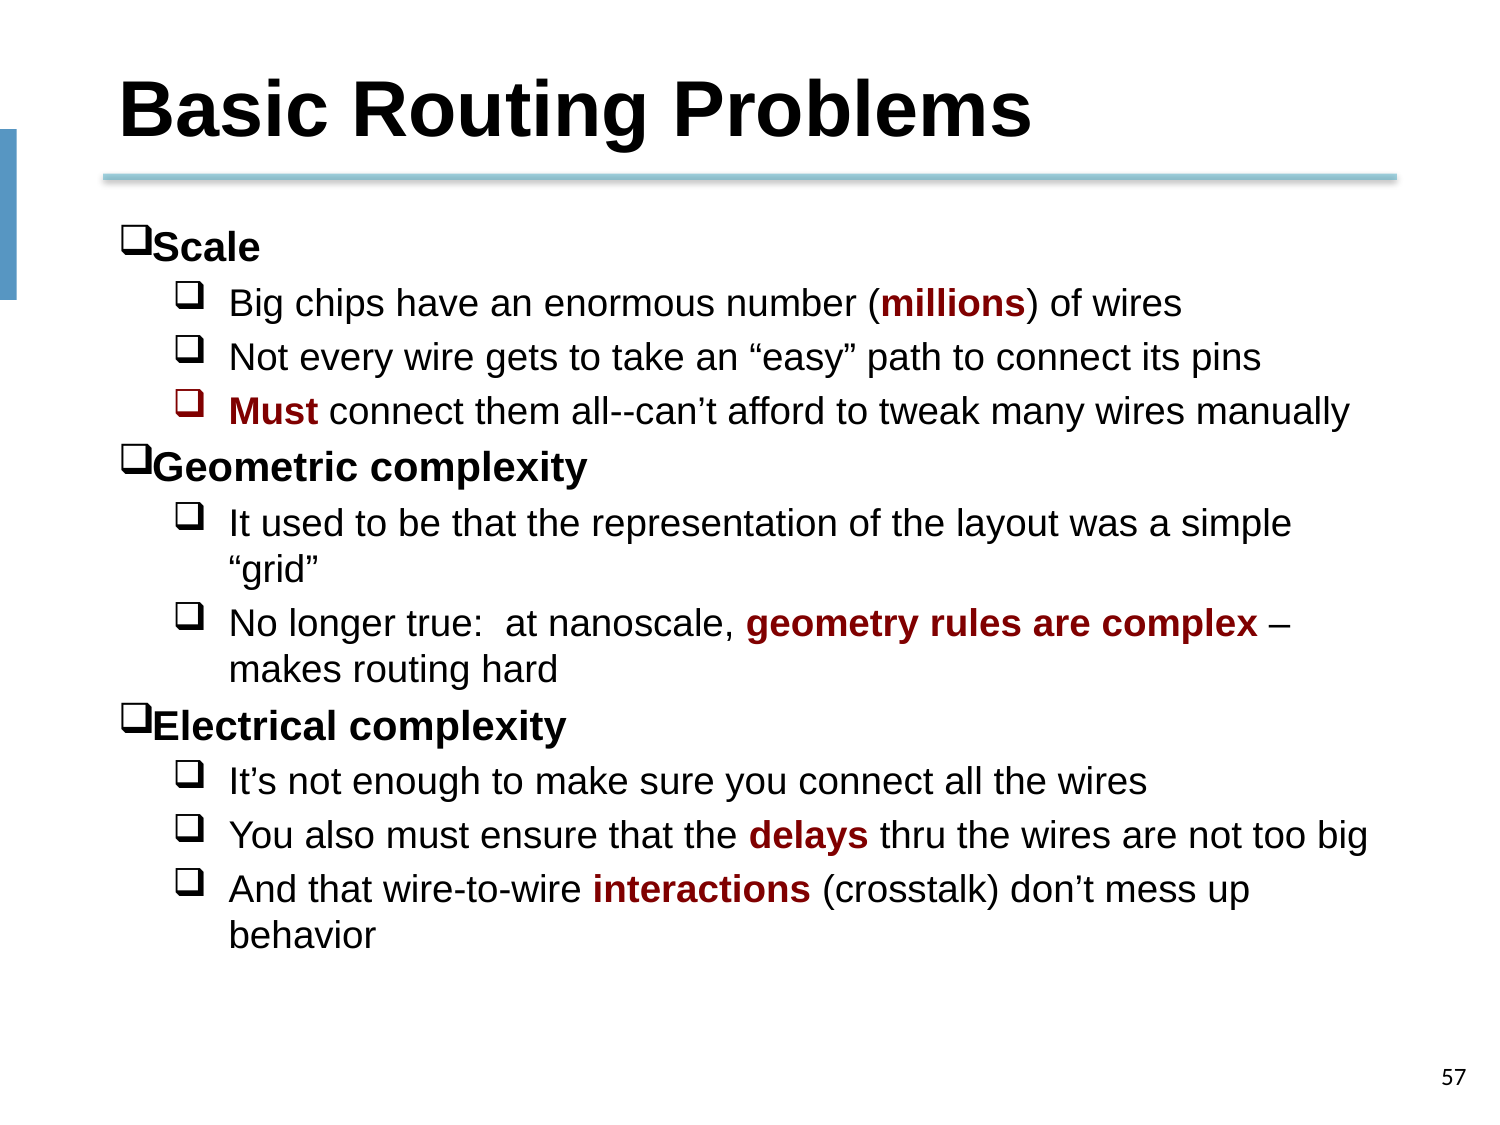

# Basic Routing Problems
Scale
Big chips have an enormous number (millions) of wires
Not every wire gets to take an “easy” path to connect its pins
Must connect them all--can’t afford to tweak many wires manually
Geometric complexity
It used to be that the representation of the layout was a simple “grid”
No longer true:  at nanoscale, geometry rules are complex – makes routing hard
Electrical complexity
It’s not enough to make sure you connect all the wires
You also must ensure that the delays thru the wires are not too big
And that wire-to-wire interactions (crosstalk) don’t mess up behavior
57